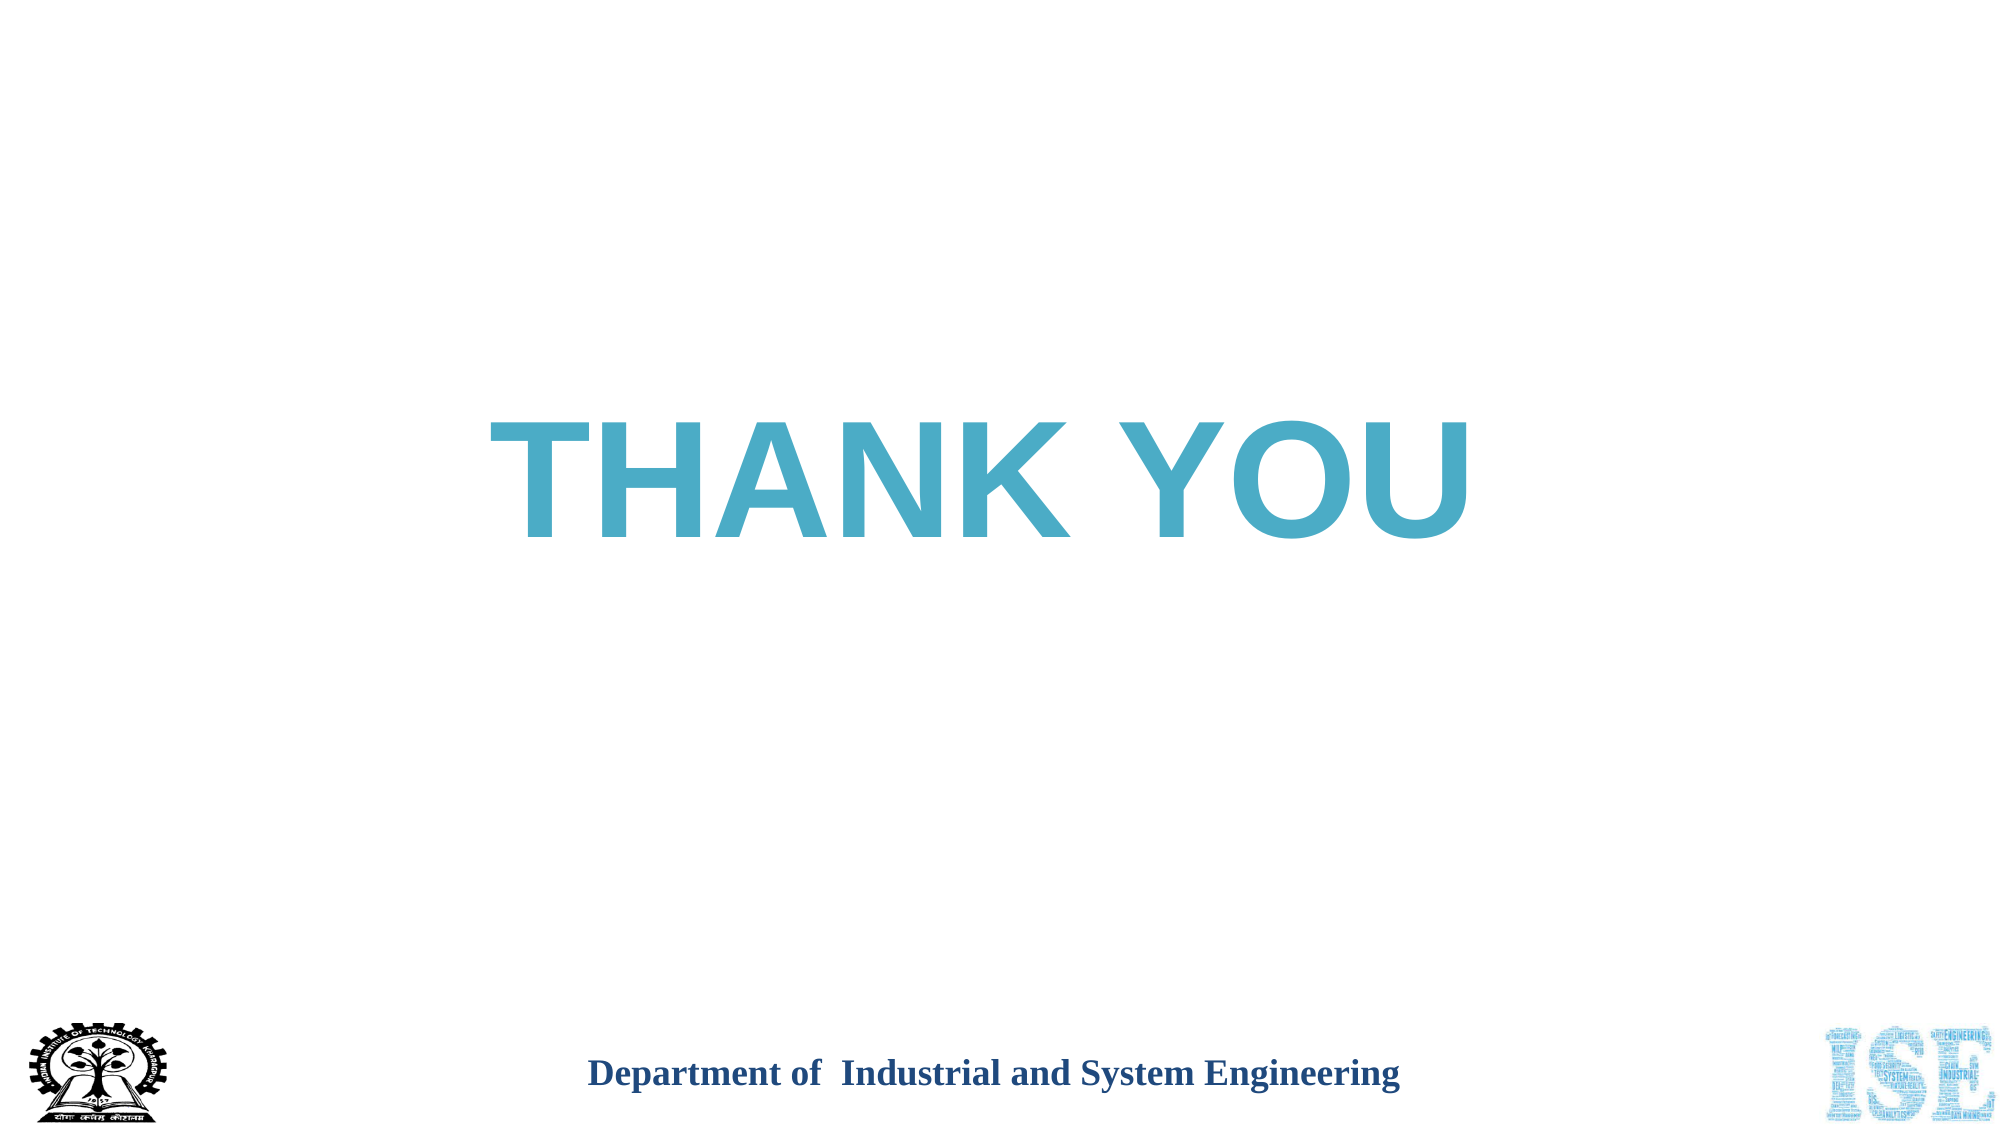

Thank You
Department of  Industrial and System Engineering